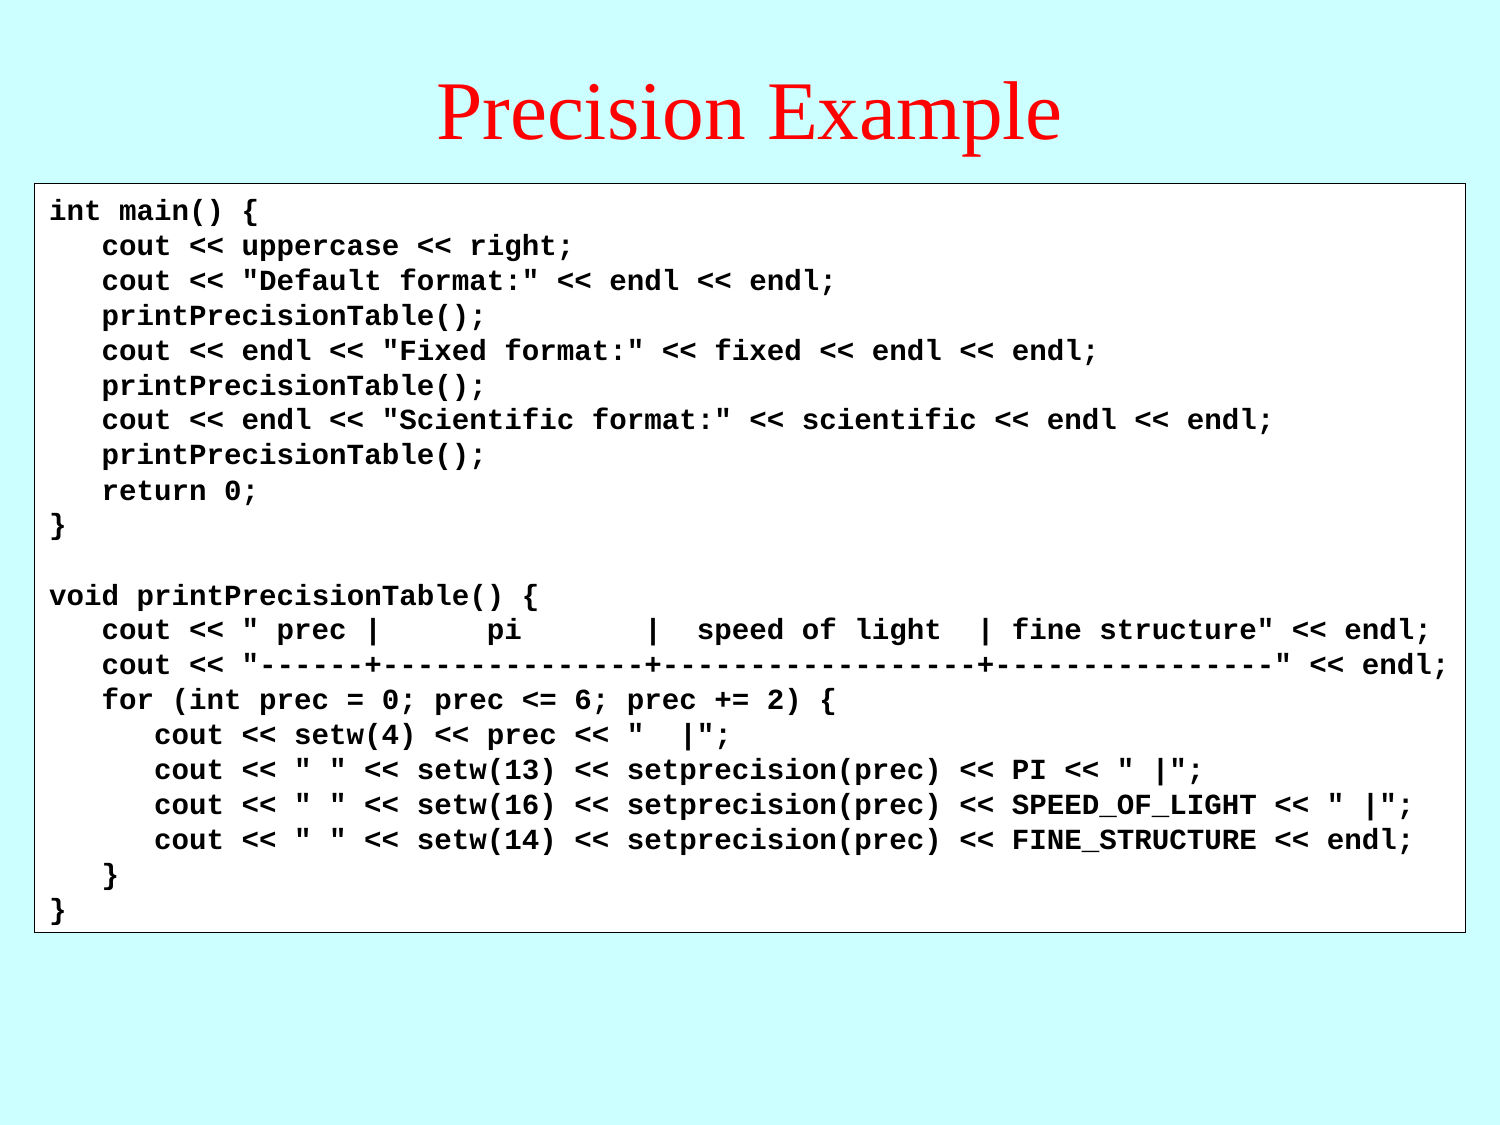

# Precision Example
int main() {
   cout << uppercase << right;
   cout << "Default format:" << endl << endl;
   printPrecisionTable();
   cout << endl << "Fixed format:" << fixed << endl << endl;
   printPrecisionTable();
   cout << endl << "Scientific format:" << scientific << endl << endl;
   printPrecisionTable();
   return 0;
}

void printPrecisionTable() {
   cout << " prec |      pi       |  speed of light  | fine structure" << endl;
   cout << "------+---------------+------------------+----------------" << endl;
   for (int prec = 0; prec <= 6; prec += 2) {
      cout << setw(4) << prec << "  |";
      cout << " " << setw(13) << setprecision(prec) << PI << " |";
      cout << " " << setw(16) << setprecision(prec) << SPEED_OF_LIGHT << " |";
      cout << " " << setw(14) << setprecision(prec) << FINE_STRUCTURE << endl;
   }
}